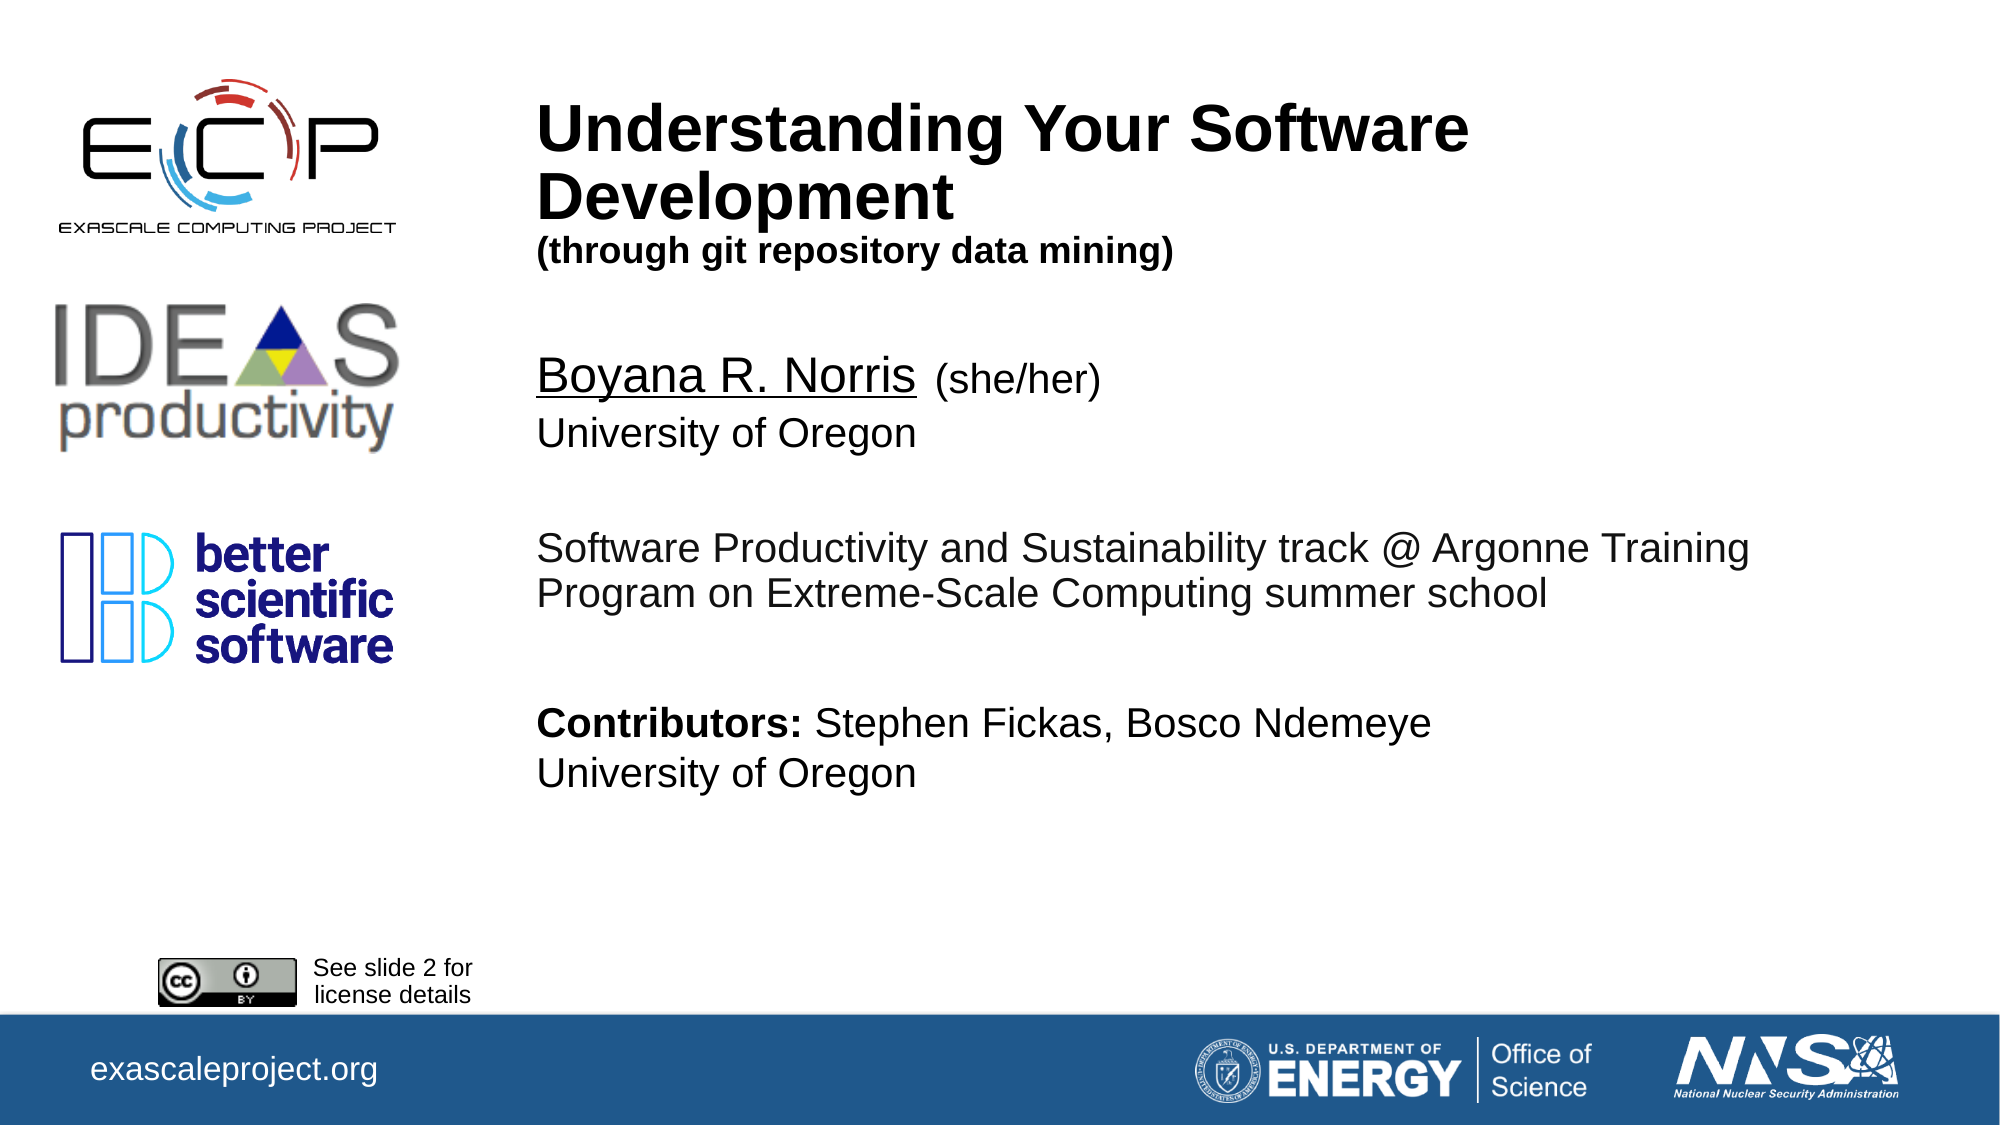

# Understanding Your Software Development (through git repository data mining)
Boyana R. Norris
(she/her)
University of Oregon
Software Productivity and Sustainability track @ Argonne Training Program on Extreme-Scale Computing summer school
Contributors: Stephen Fickas, Bosco Ndemeye
University of Oregon